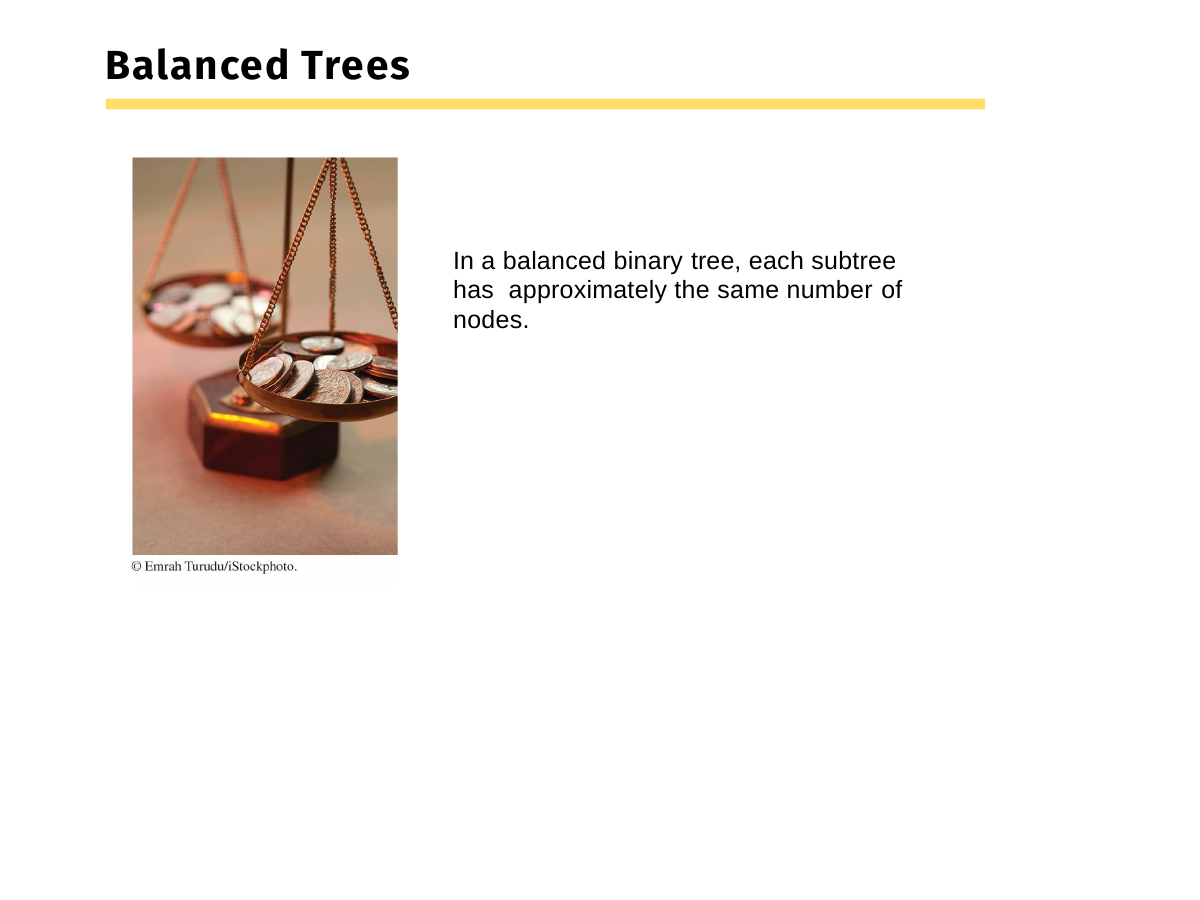

# Balanced Trees

In a balanced binary tree, each subtree has  approximately the same number of nodes.